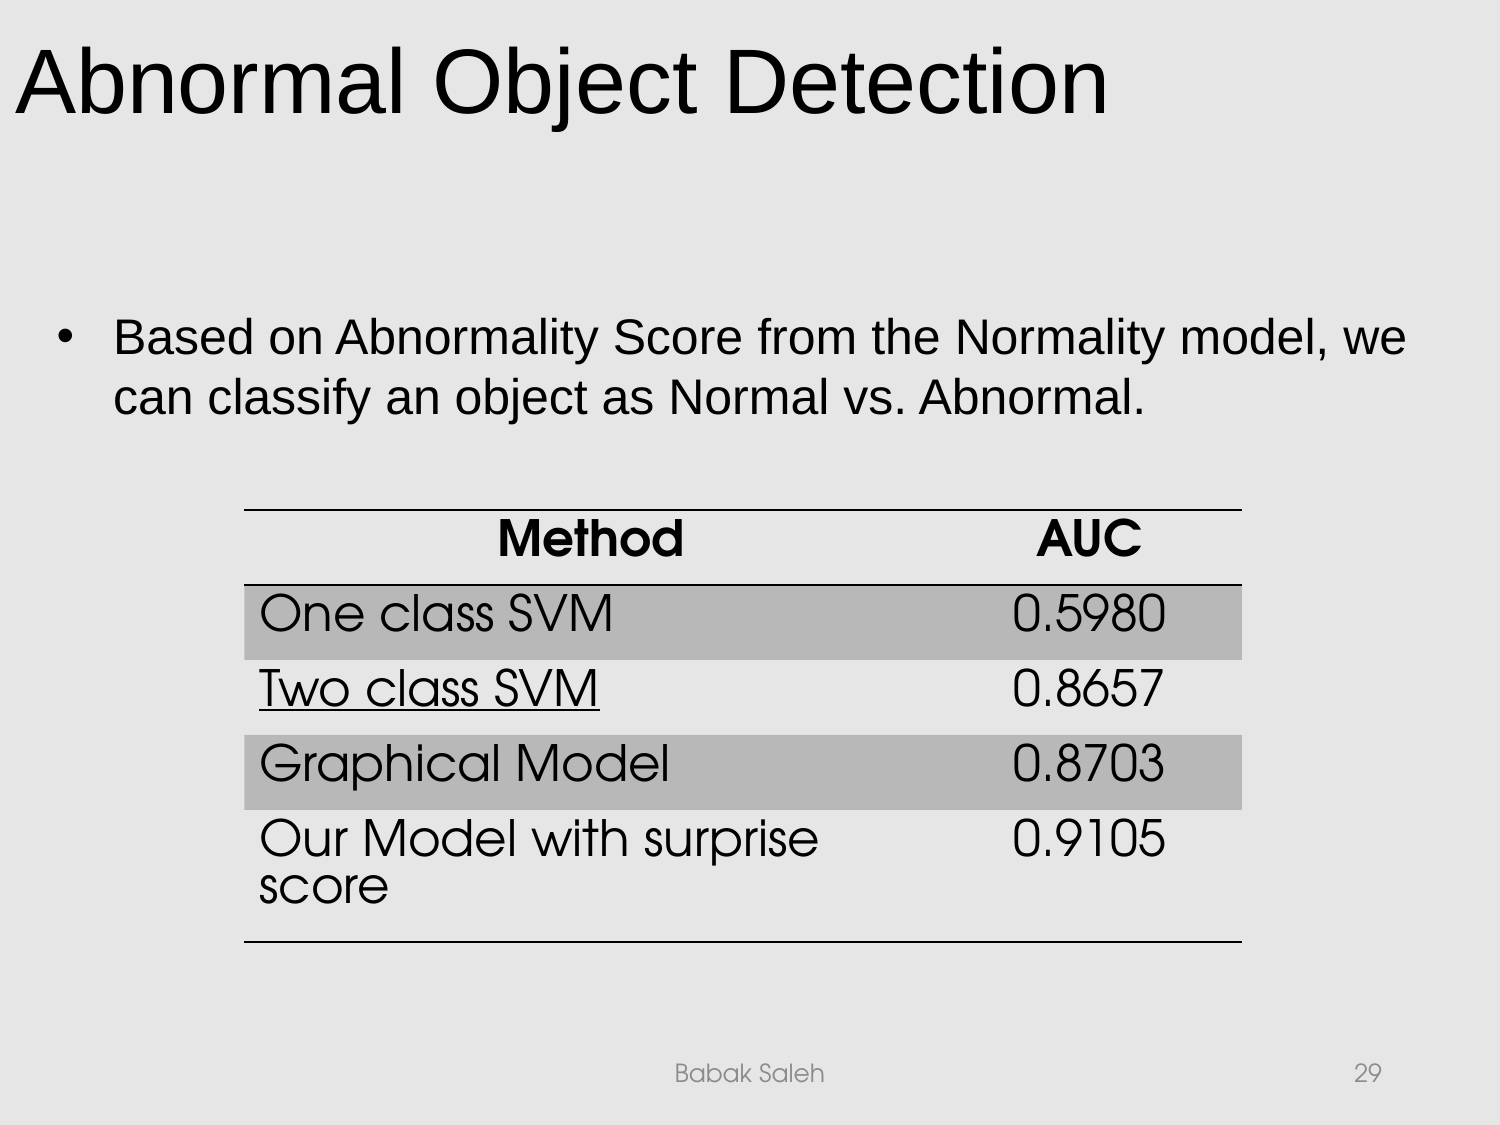

# Abnormal Object Detection
Based on Abnormality Score from the Normality model, we can classify an object as Normal vs. Abnormal.
| Method | AUC |
| --- | --- |
| One class SVM | 0.5980 |
| Two class SVM | 0.8657 |
| Graphical Model | 0.8703 |
| Our Model with surprise score | 0.9105 |
Babak Saleh
29